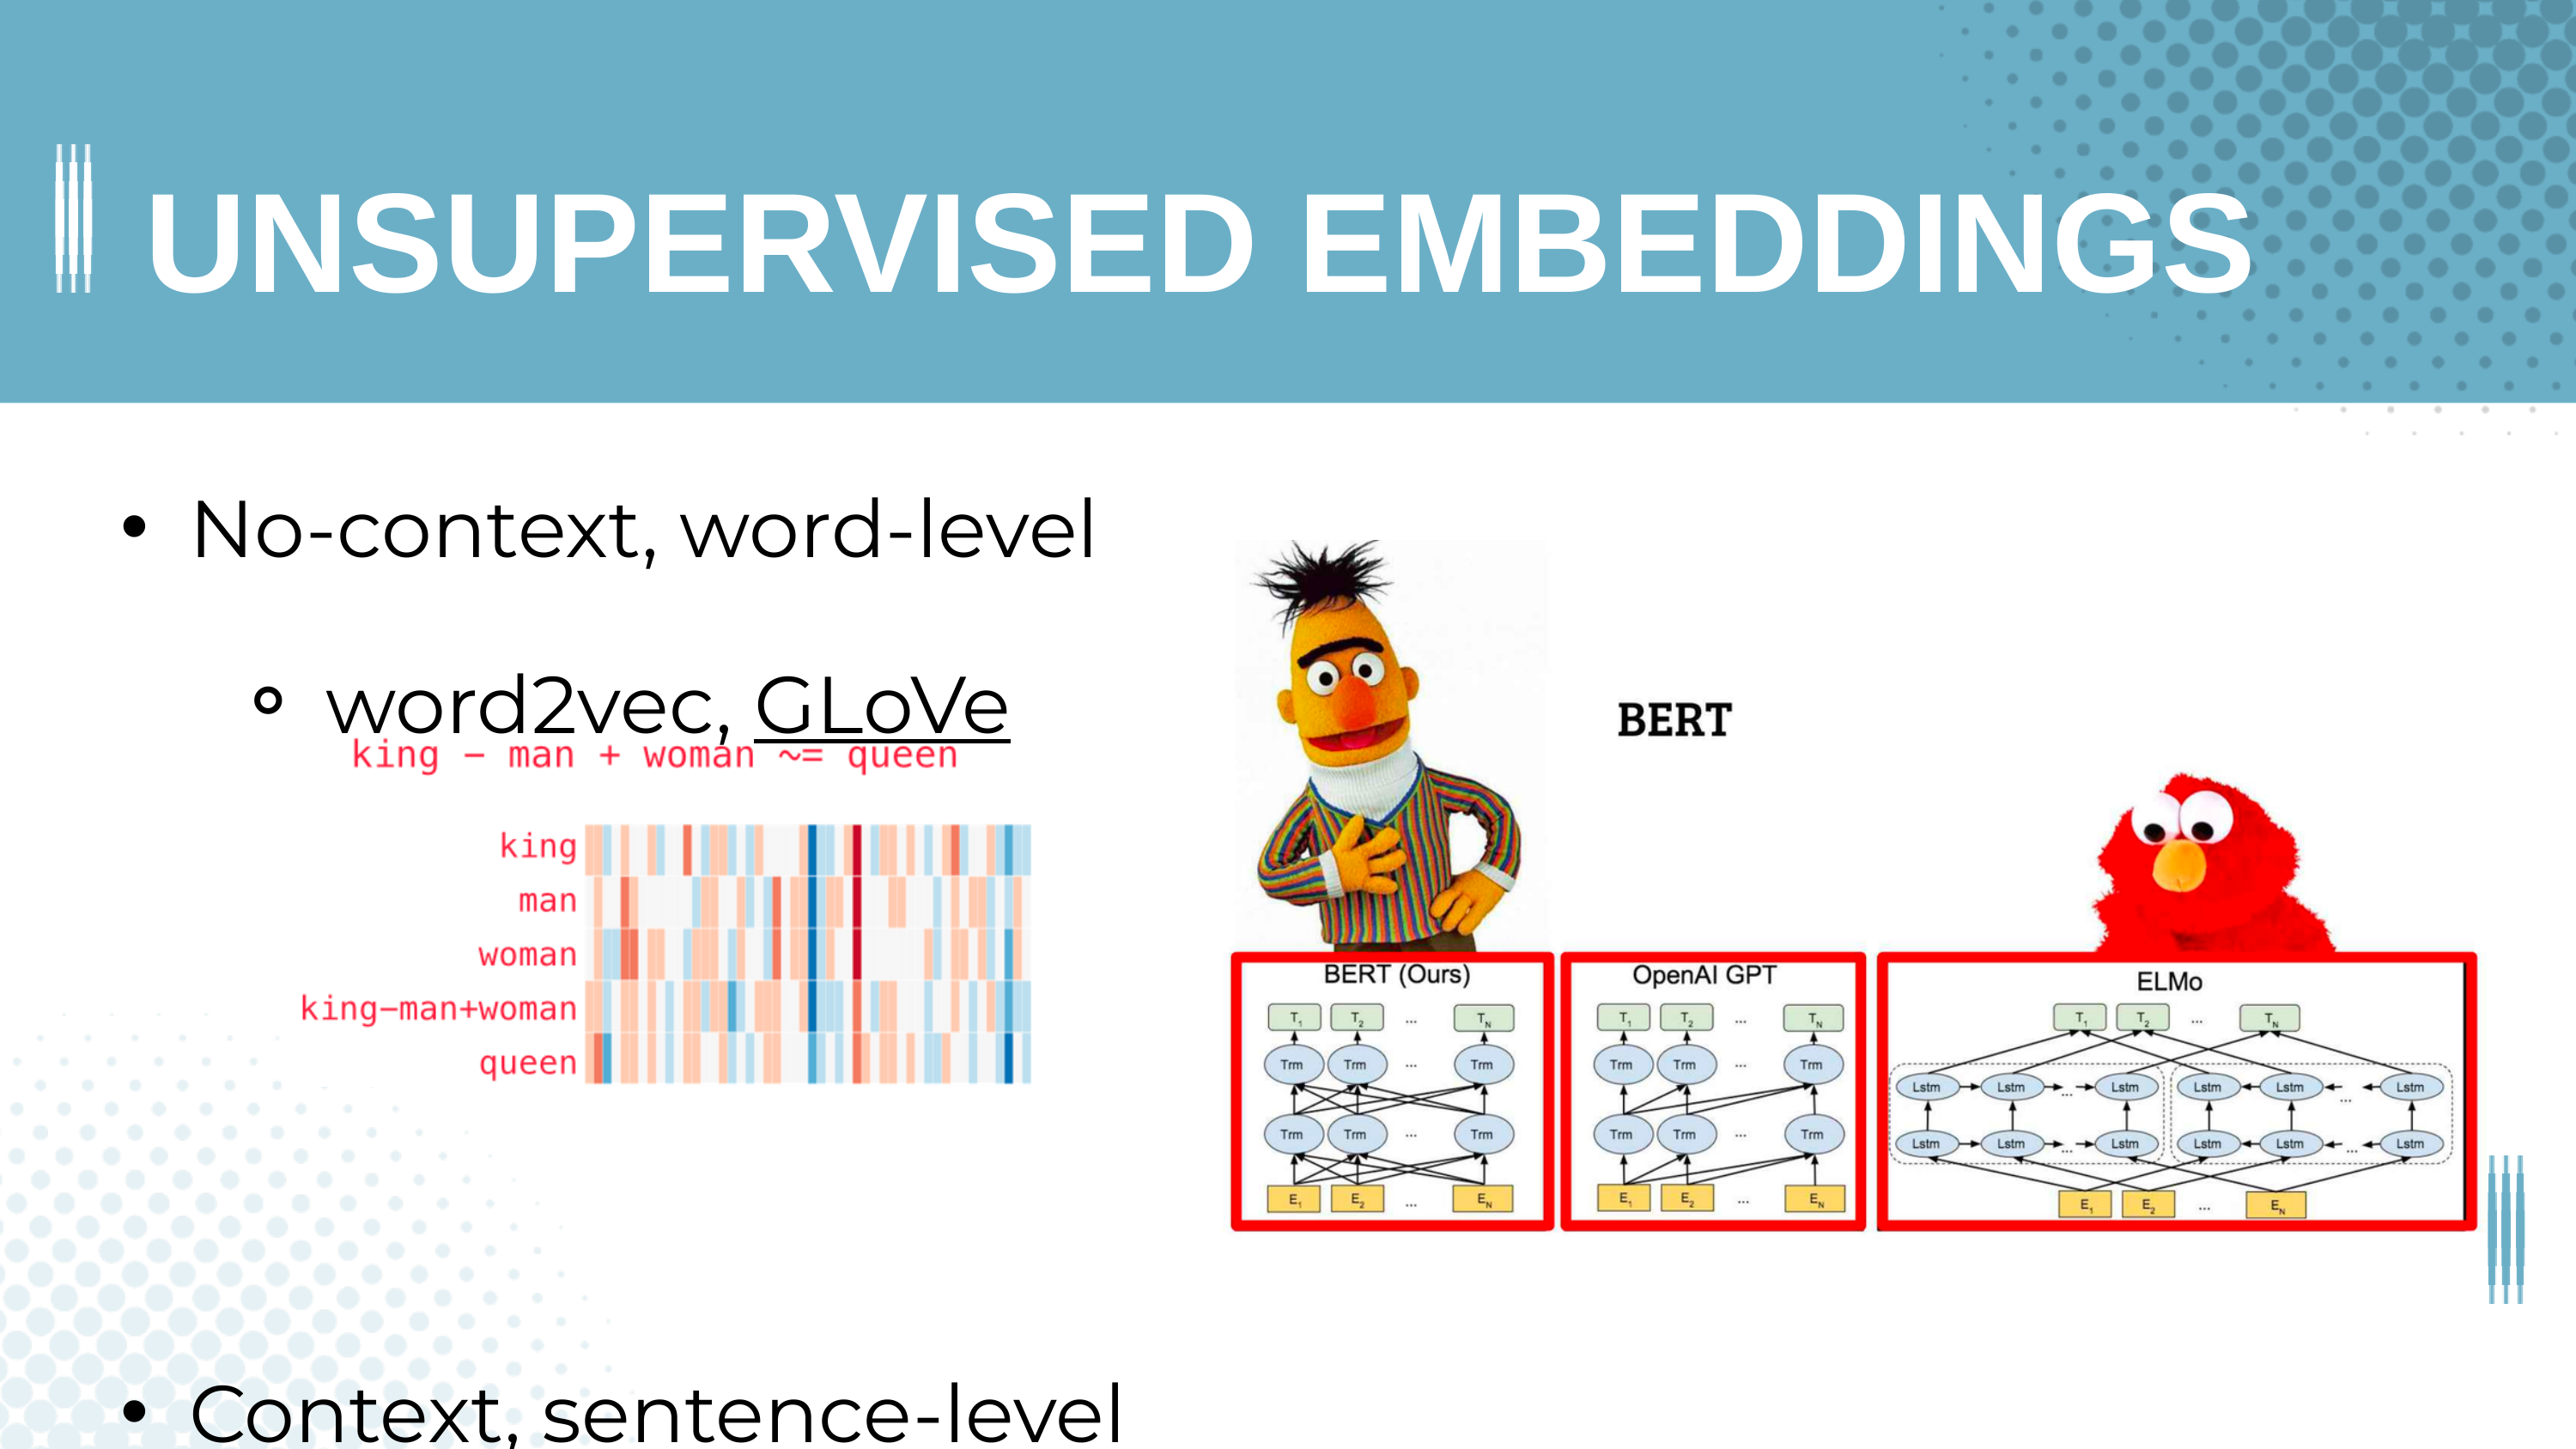

UNSUPERVISED EMBEDDINGS

No-context, word-level
word2vec, GLoVe

Context, sentence-level
ELMo, CoVE